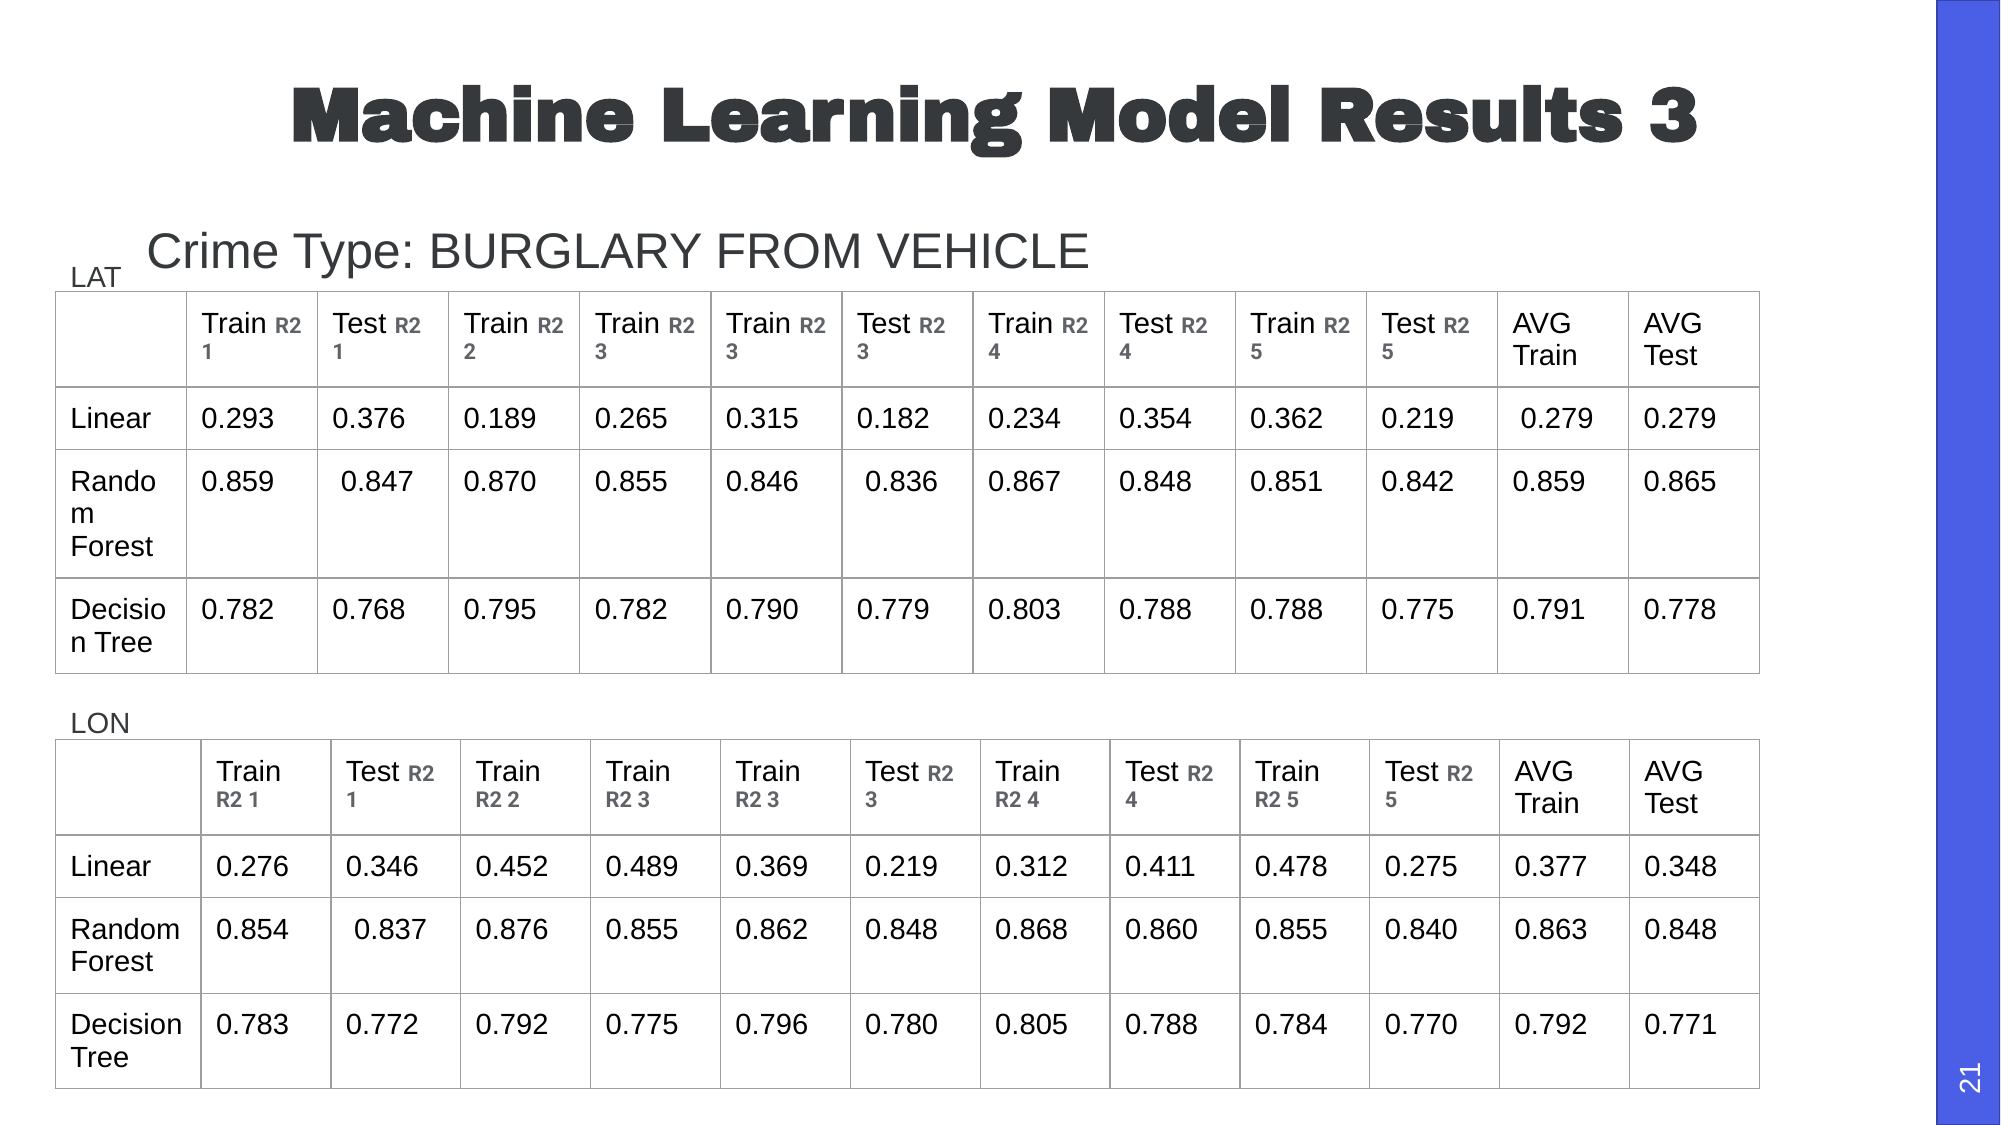

# Machine Learning Model Results 3

Crime Type: BURGLARY FROM VEHICLE

LAT
|  | Train R2 1 | Test R2 1 | Train R2 2 | Train R2 3 | Train R2 3 | Test R2 3 | Train R2 4 | Test R2 4 | Train R2 5 | Test R2 5 | AVG Train | AVG Test |
| --- | --- | --- | --- | --- | --- | --- | --- | --- | --- | --- | --- | --- |
| Linear | 0.293 | 0.376 | 0.189 | 0.265 | 0.315 | 0.182 | 0.234 | 0.354 | 0.362 | 0.219 | 0.279 | 0.279 |
| Random Forest | 0.859 | 0.847 | 0.870 | 0.855 | 0.846 | 0.836 | 0.867 | 0.848 | 0.851 | 0.842 | 0.859 | 0.865 |
| Decision Tree | 0.782 | 0.768 | 0.795 | 0.782 | 0.790 | 0.779 | 0.803 | 0.788 | 0.788 | 0.775 | 0.791 | 0.778 |
LON
|  | Train R2 1 | Test R2 1 | Train R2 2 | Train R2 3 | Train R2 3 | Test R2 3 | Train R2 4 | Test R2 4 | Train R2 5 | Test R2 5 | AVG Train | AVG Test |
| --- | --- | --- | --- | --- | --- | --- | --- | --- | --- | --- | --- | --- |
| Linear | 0.276 | 0.346 | 0.452 | 0.489 | 0.369 | 0.219 | 0.312 | 0.411 | 0.478 | 0.275 | 0.377 | 0.348 |
| Random Forest | 0.854 | 0.837 | 0.876 | 0.855 | 0.862 | 0.848 | 0.868 | 0.860 | 0.855 | 0.840 | 0.863 | 0.848 |
| Decision Tree | 0.783 | 0.772 | 0.792 | 0.775 | 0.796 | 0.780 | 0.805 | 0.788 | 0.784 | 0.770 | 0.792 | 0.771 |
21